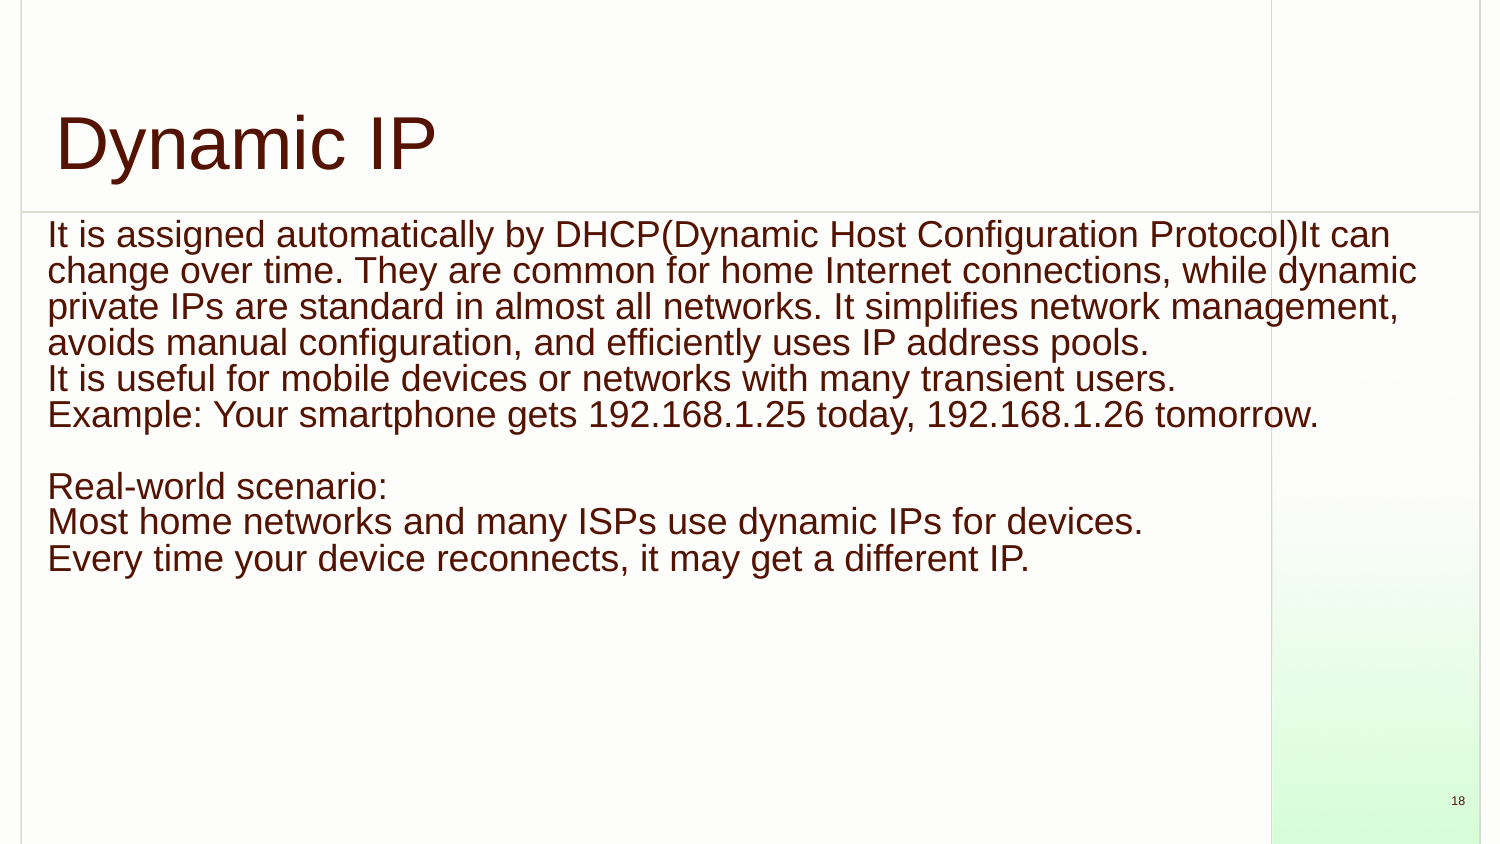

# Dynamic IP
It is assigned automatically by DHCP(Dynamic Host Configuration Protocol)It can change over time. They are common for home Internet connections, while dynamic private IPs are standard in almost all networks. It simplifies network management, avoids manual configuration, and efficiently uses IP address pools.
It is useful for mobile devices or networks with many transient users.
Example: Your smartphone gets 192.168.1.25 today, 192.168.1.26 tomorrow.

Real-world scenario:
Most home networks and many ISPs use dynamic IPs for devices.
Every time your device reconnects, it may get a different IP.

18